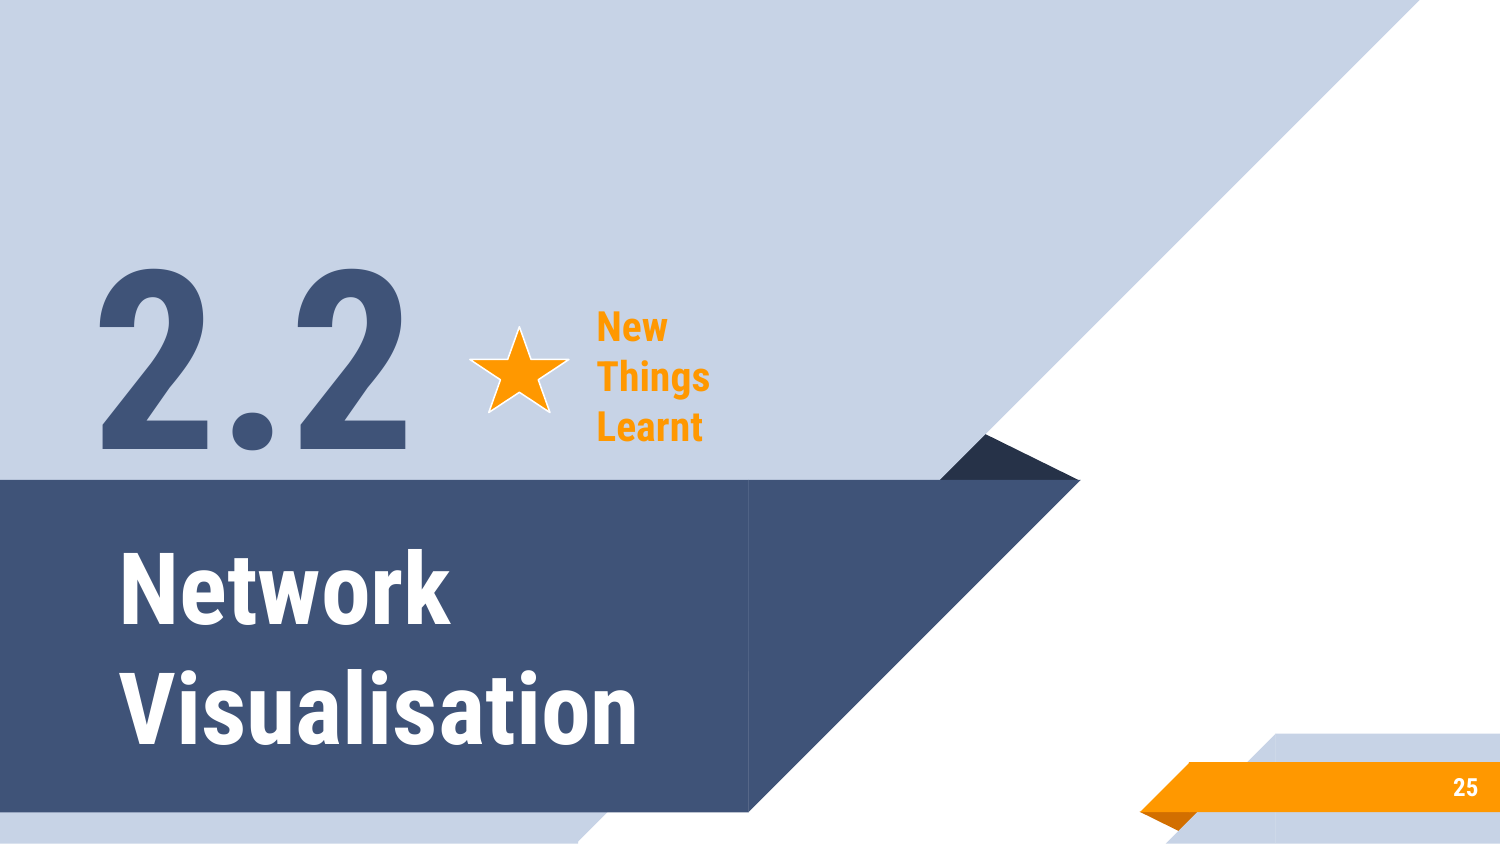

2.2
New Things Learnt

# Network
Visualisation
25